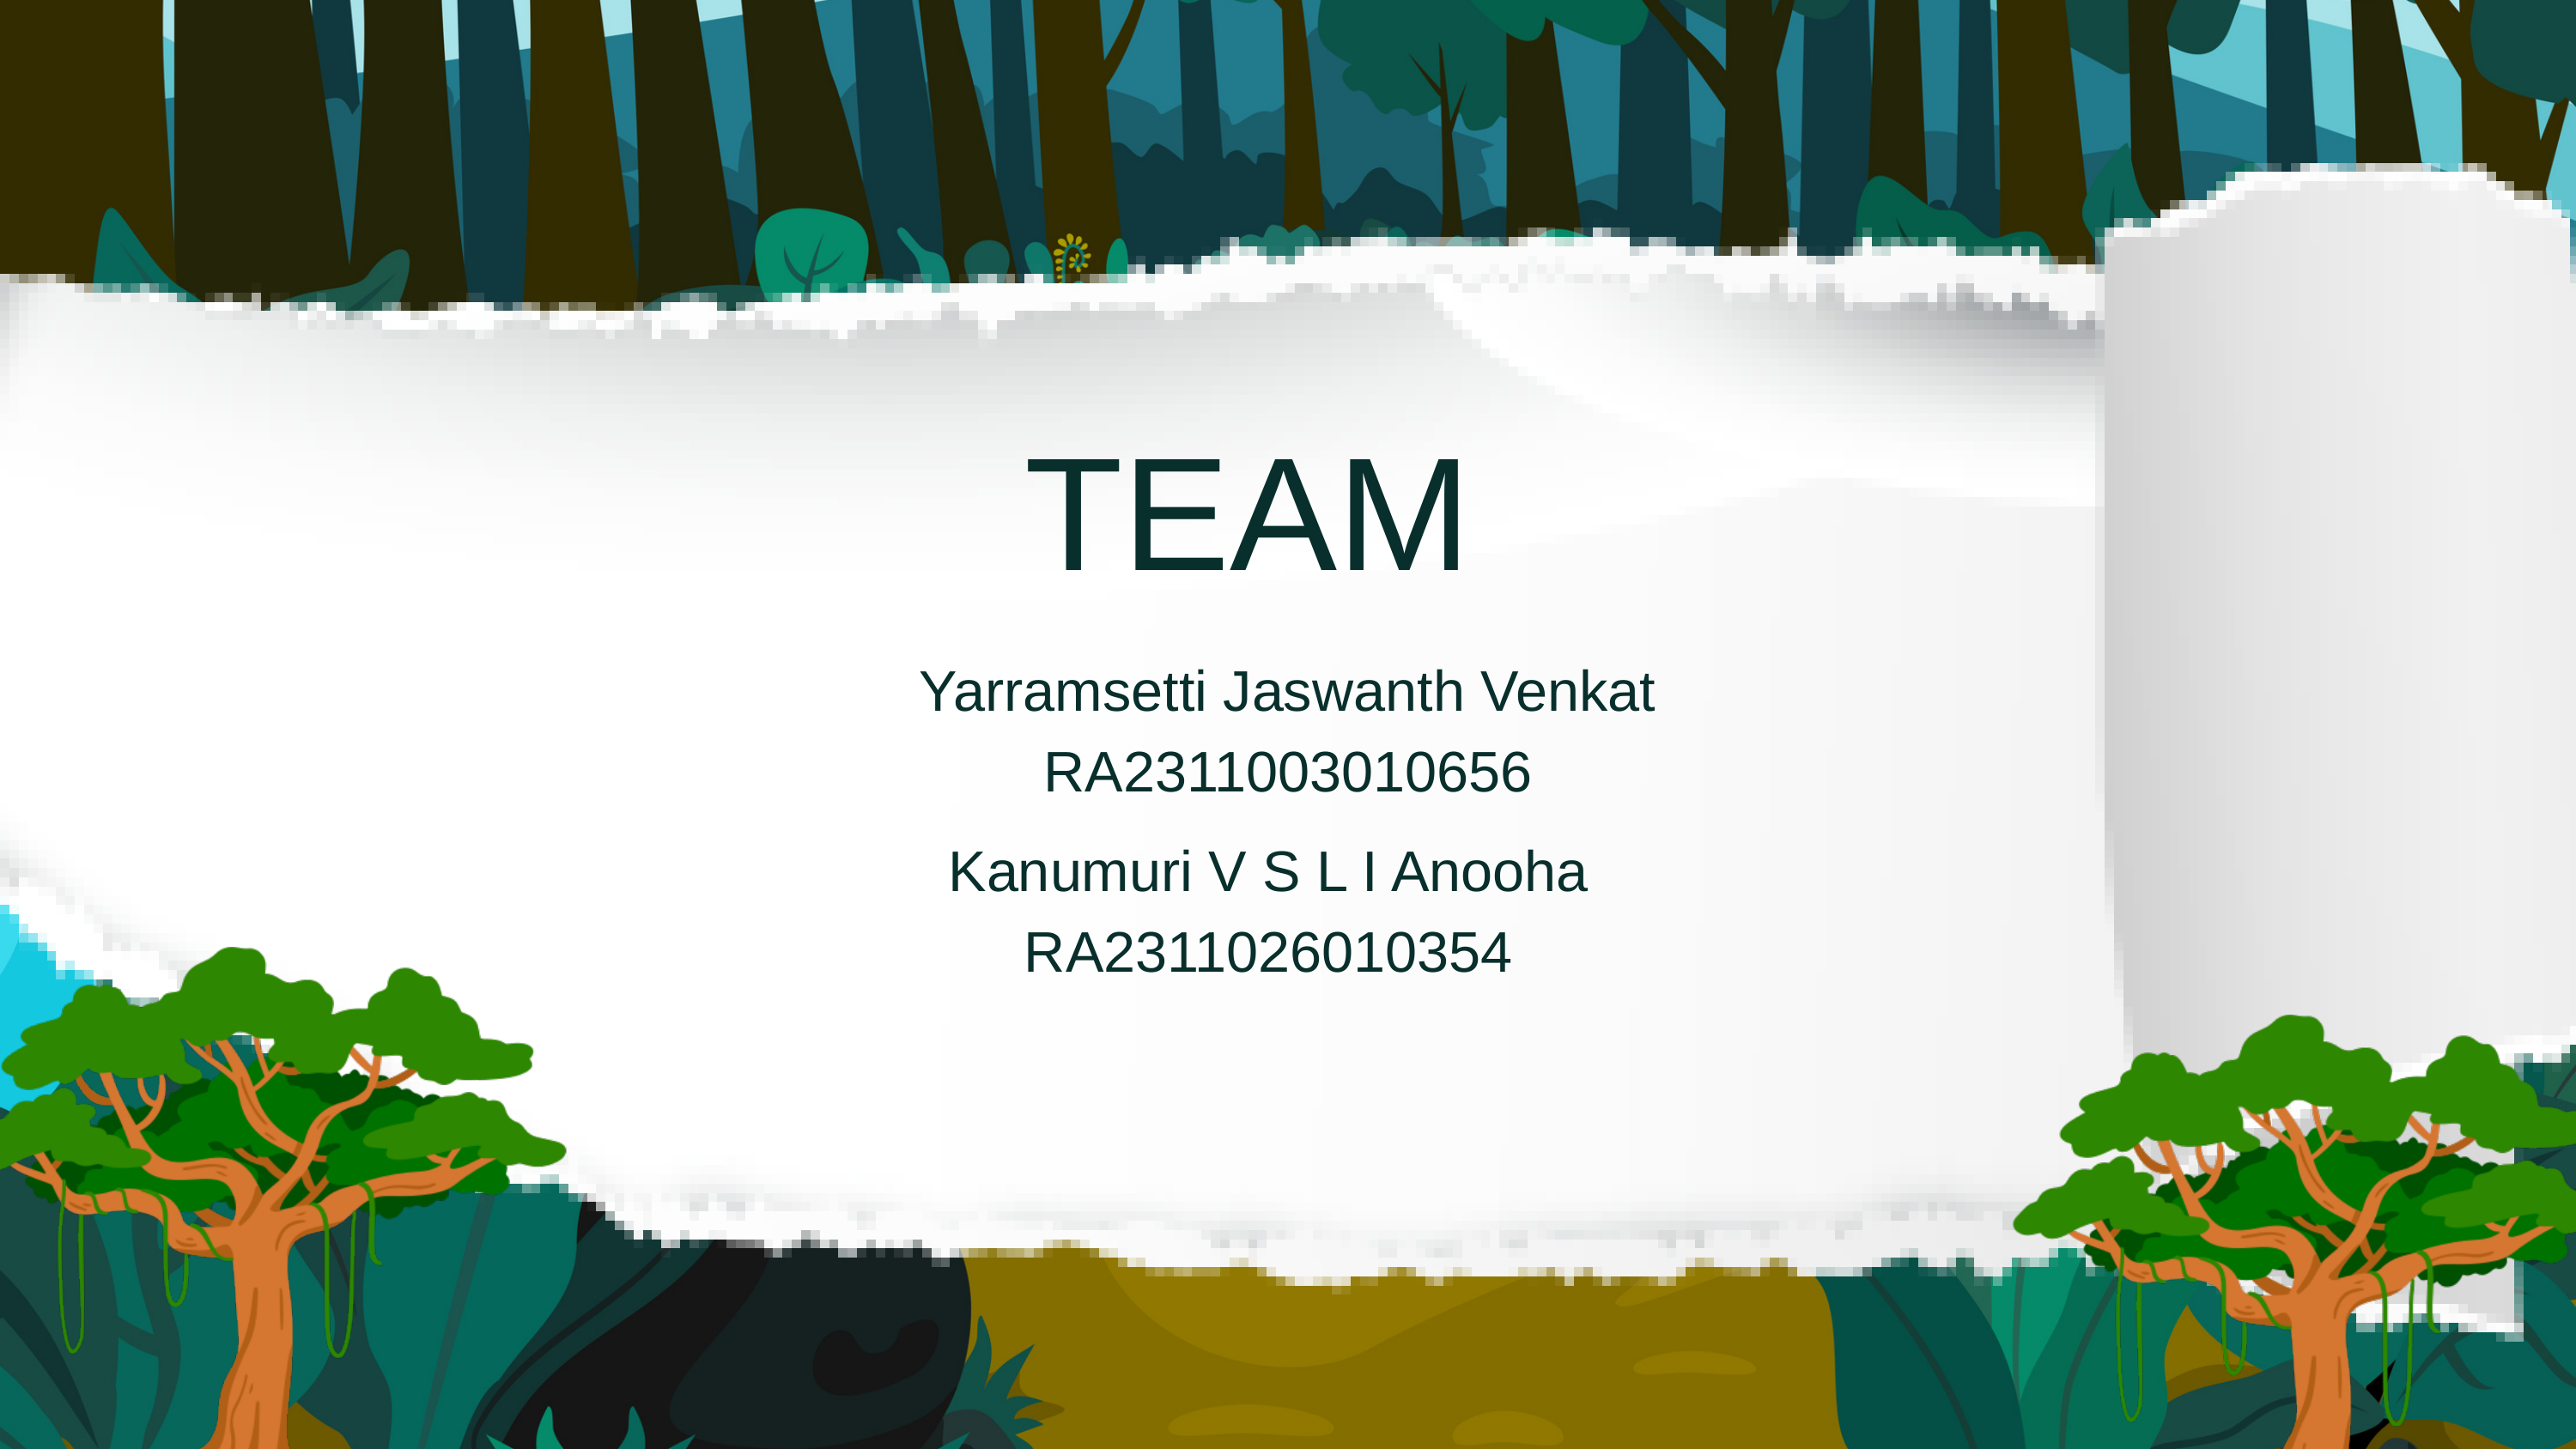

TEAM
Yarramsetti Jaswanth Venkat
RA2311003010656
Kanumuri V S L I Anooha
RA2311026010354